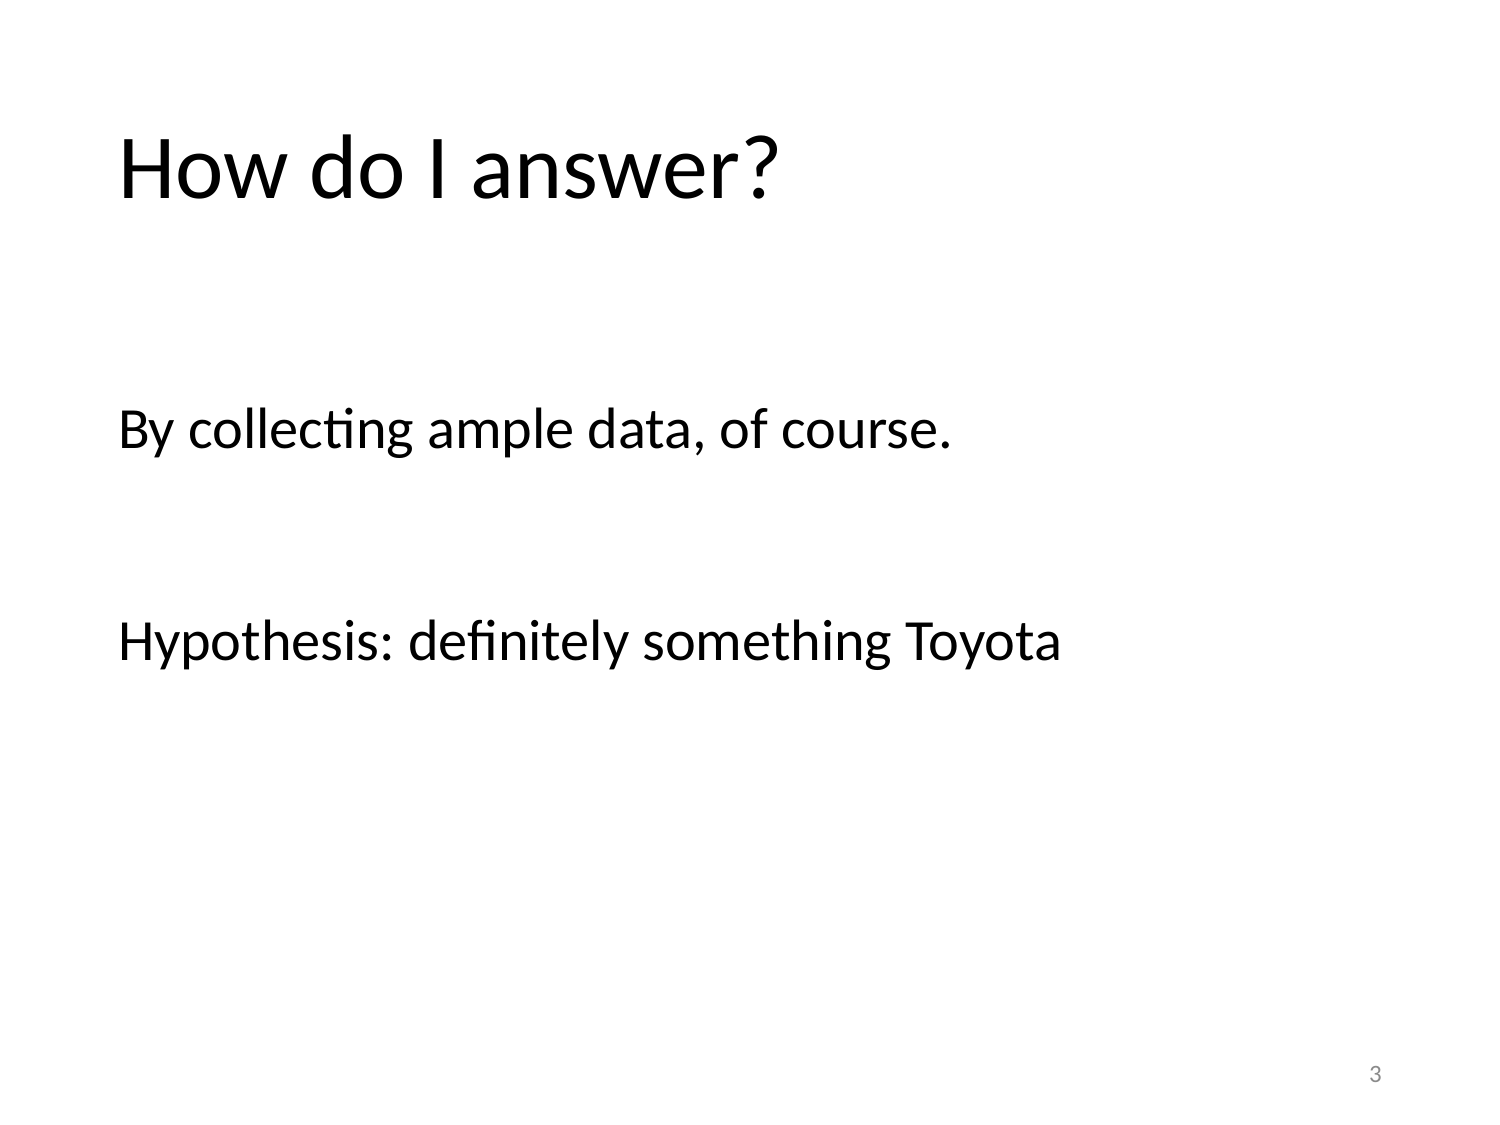

# How do I answer?

By collecting ample data, of course.

Hypothesis: definitely something Toyota
3